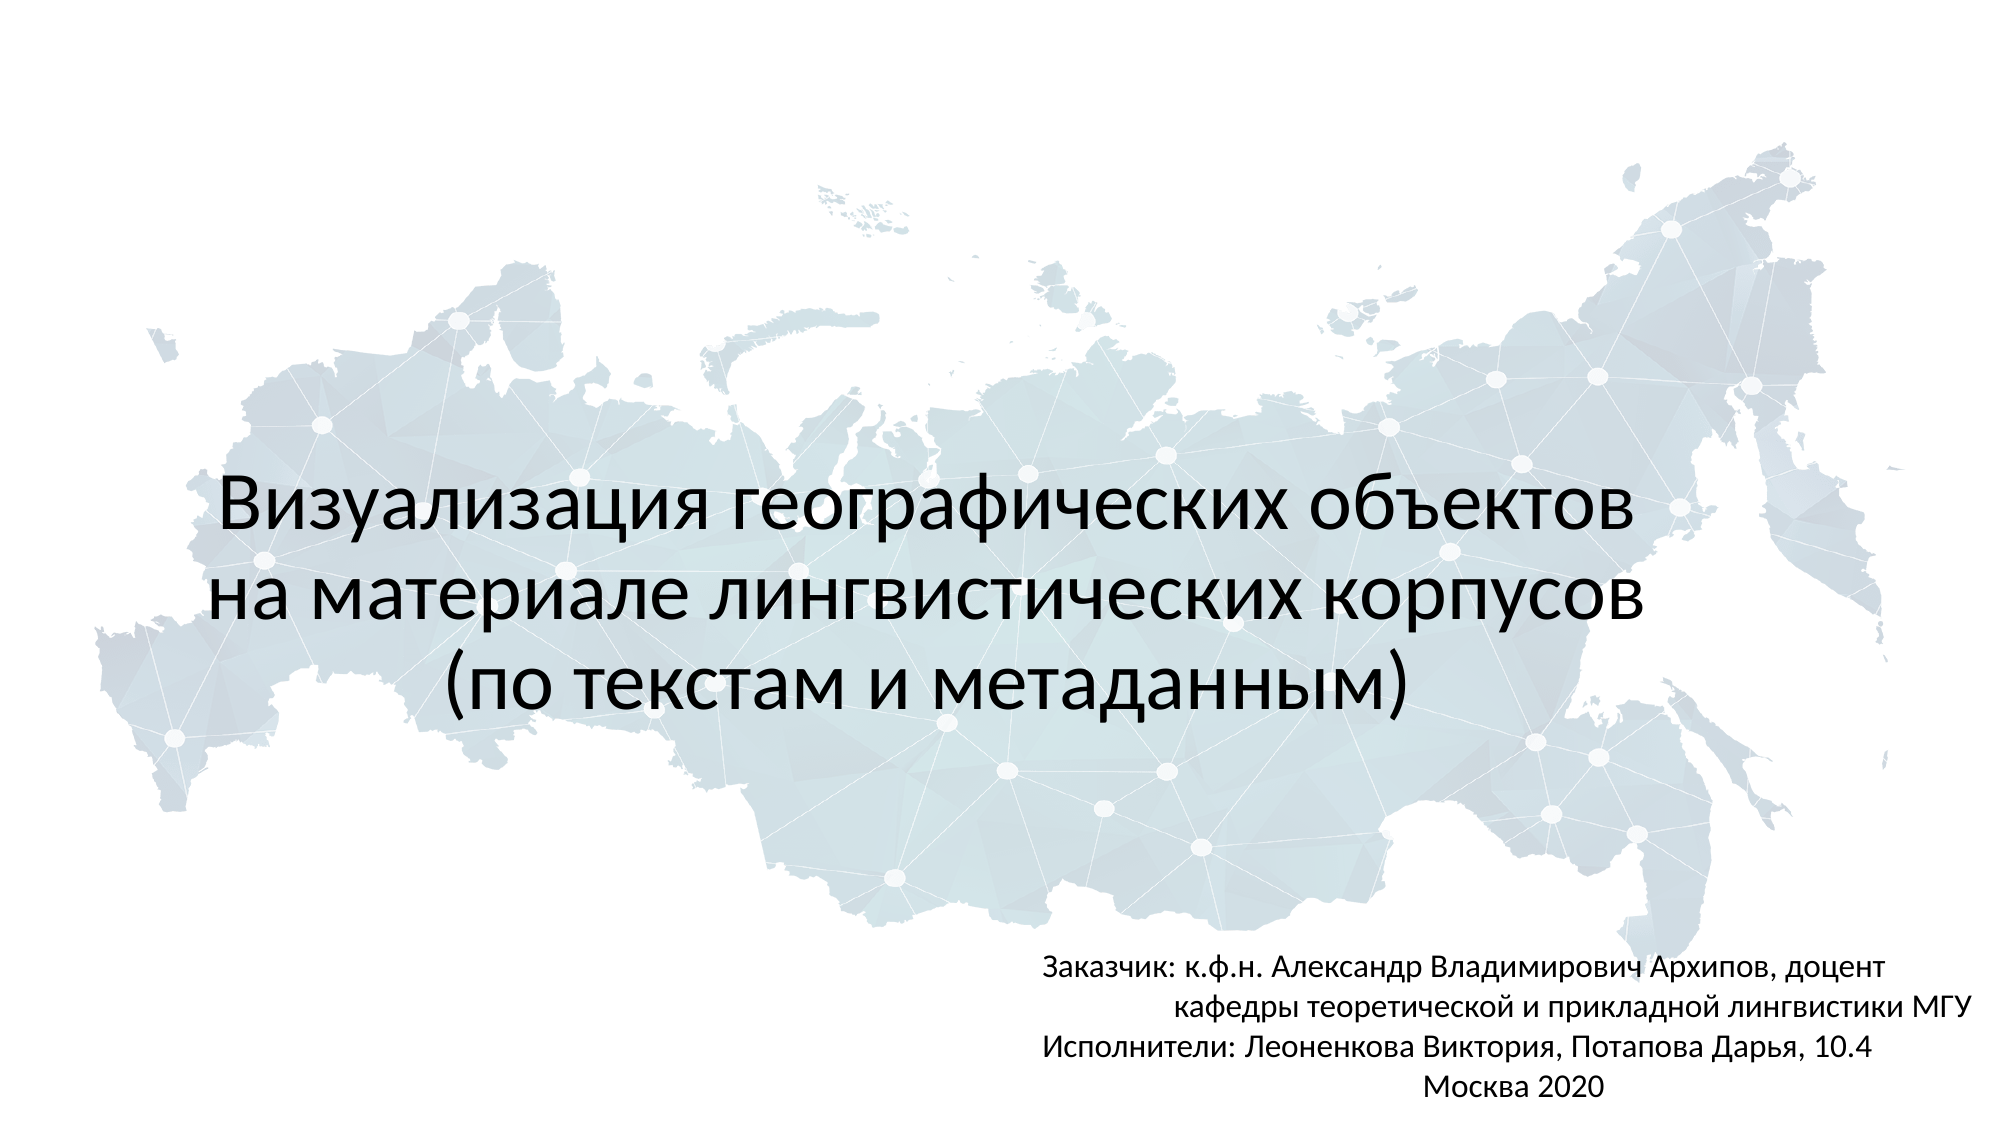

# Визуализация географических объектов на материале лингвистических корпусов (по текстам и метаданным)
Заказчик: к.ф.н. Александр Владимирович Архипов, доцент кафедры теоретической и прикладной лингвистики МГУ
Исполнители: Леоненкова Виктория, Потапова Дарья, 10.4
Москва 2020